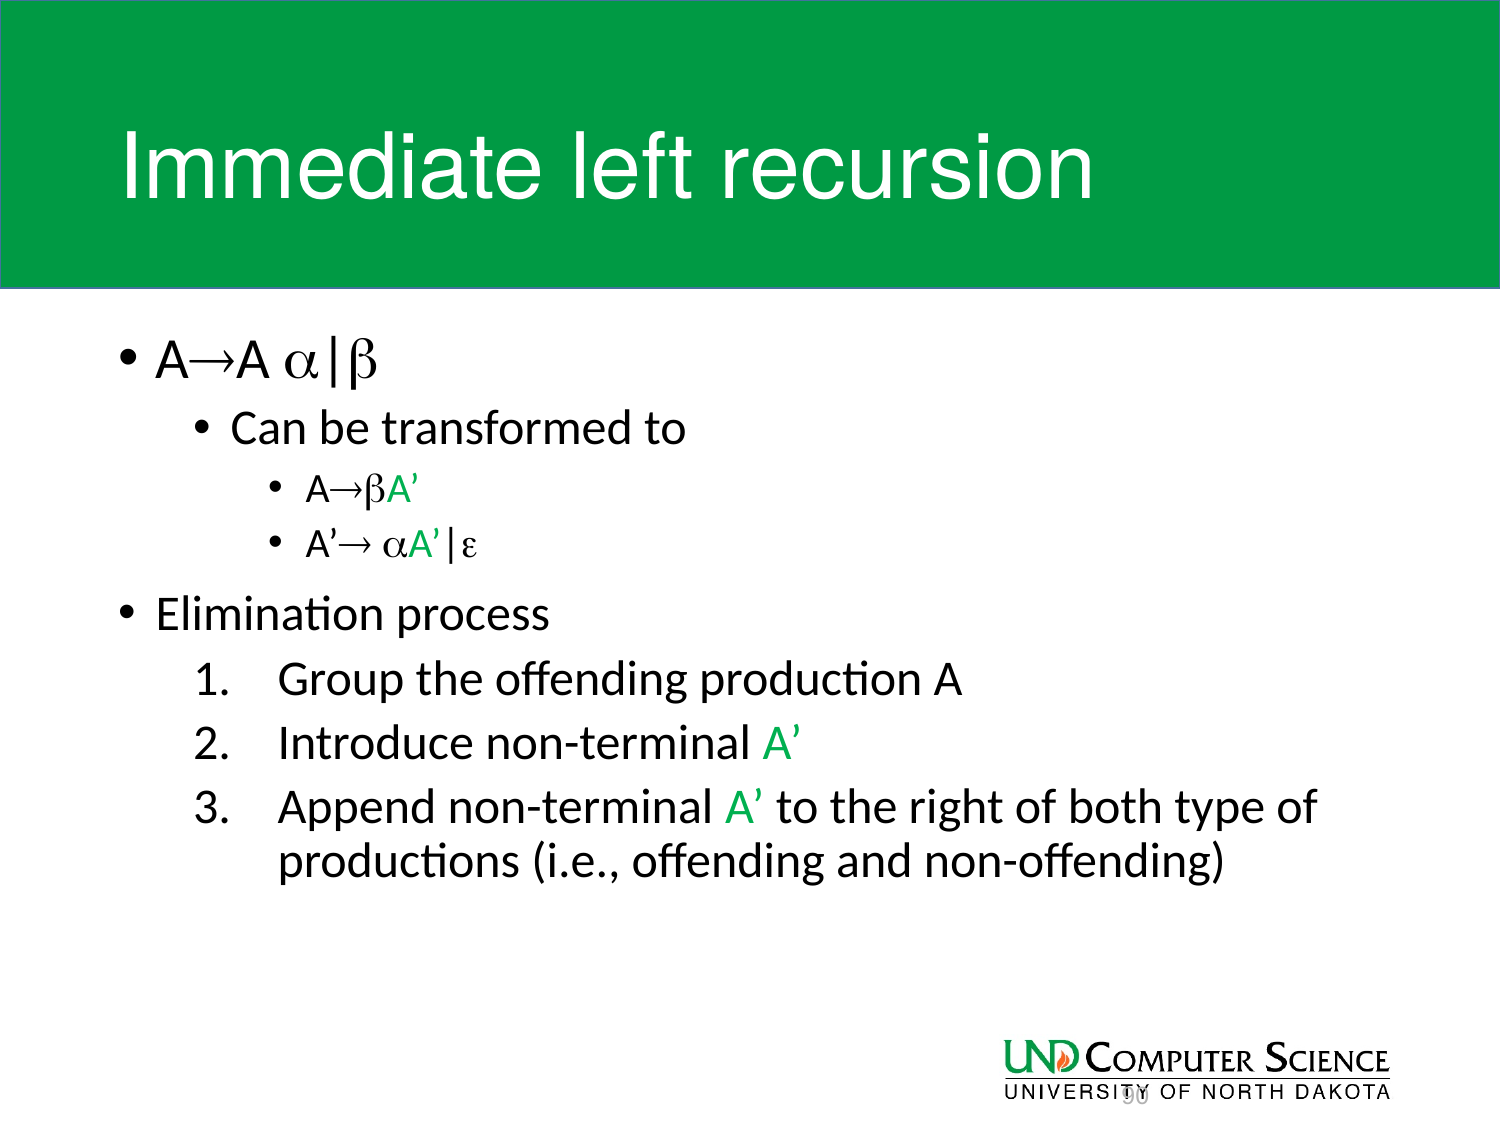

# Immediate left recursion
A→A α|β
Can be transformed to
A→βA’
A’→ αA’|ε
Elimination process
Group the offending production A
Introduce non-terminal A’
Append non-terminal A’ to the right of both type of productions (i.e., offending and non-offending)

90